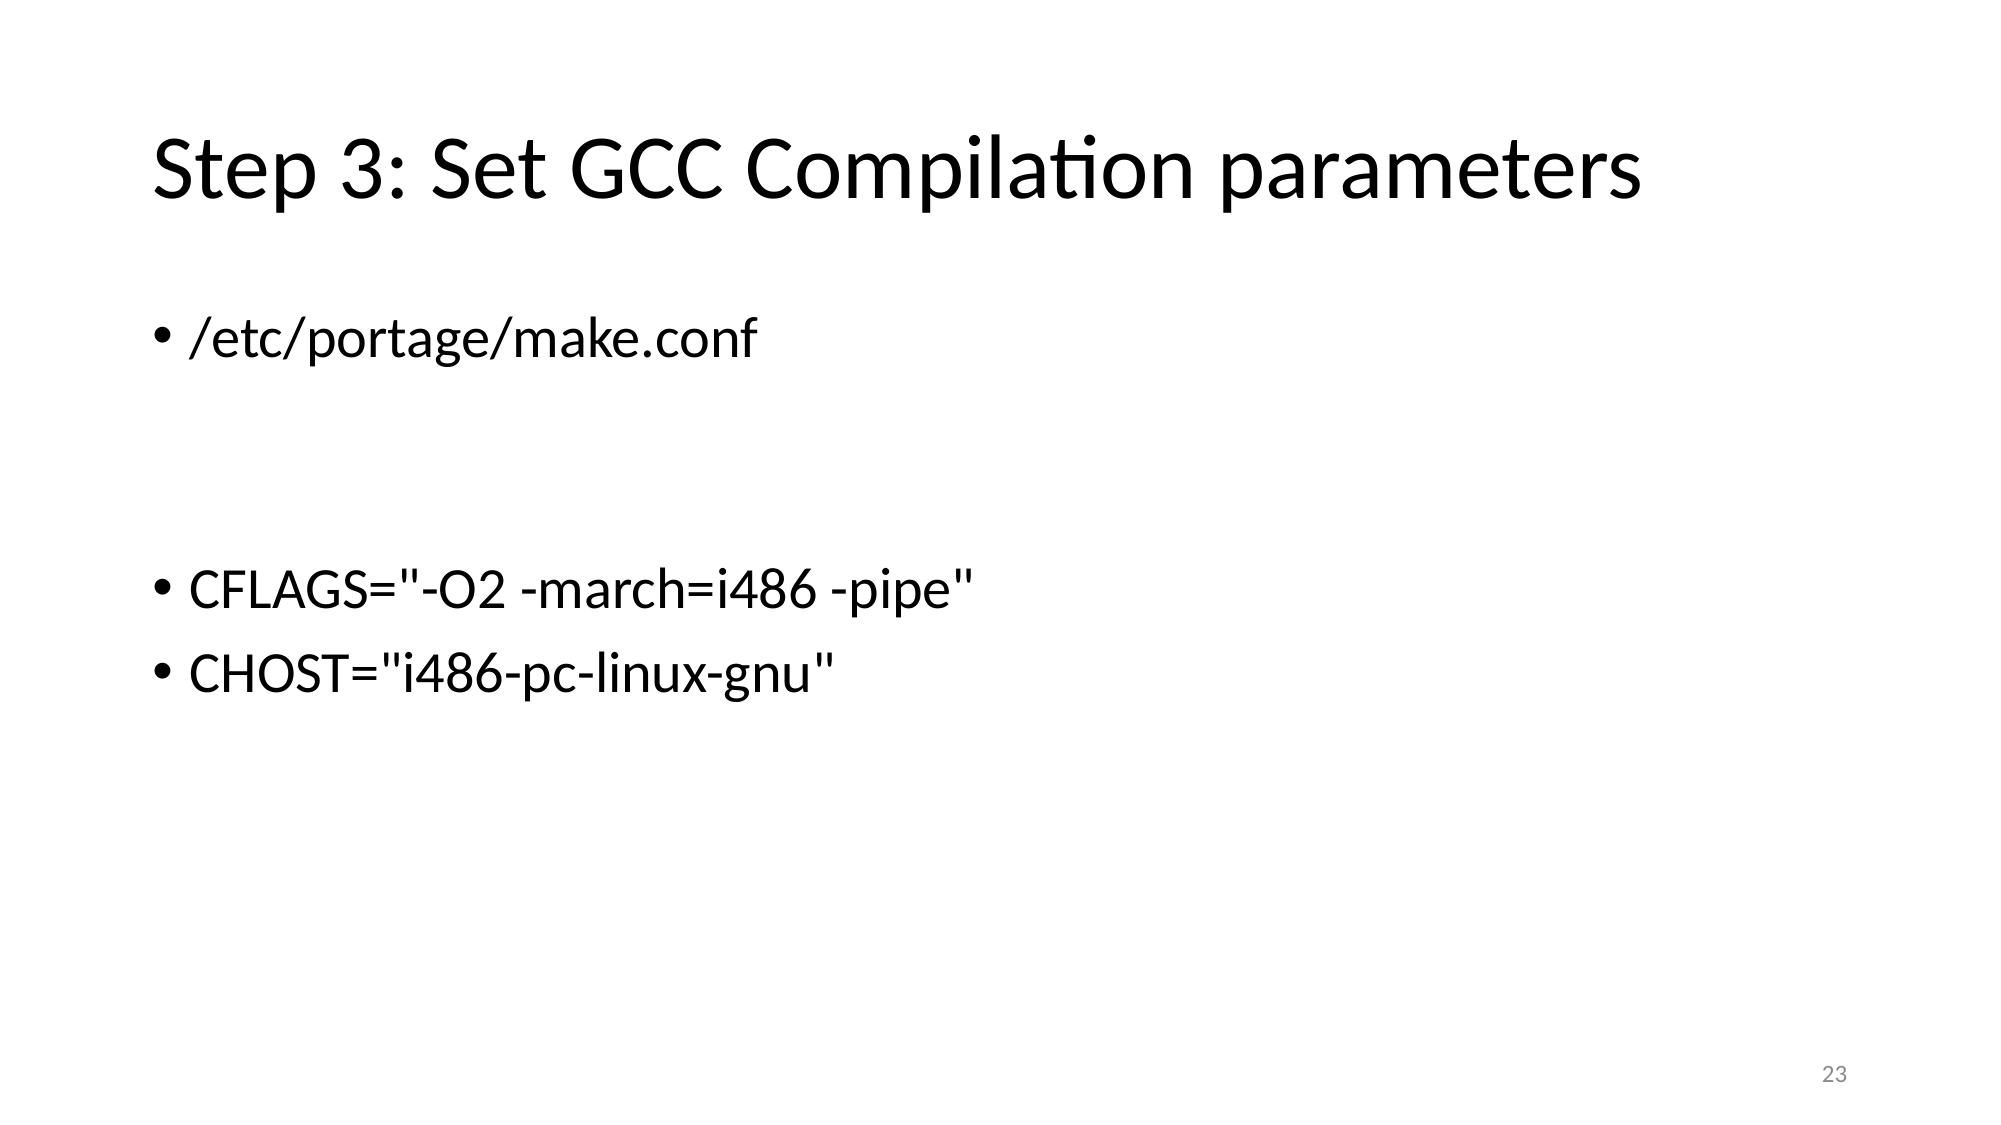

# Step 3: Set GCC Compilation parameters
/etc/portage/make.conf

CFLAGS="-O2 -march=i486 -pipe"
CHOST="i486-pc-linux-gnu"
23